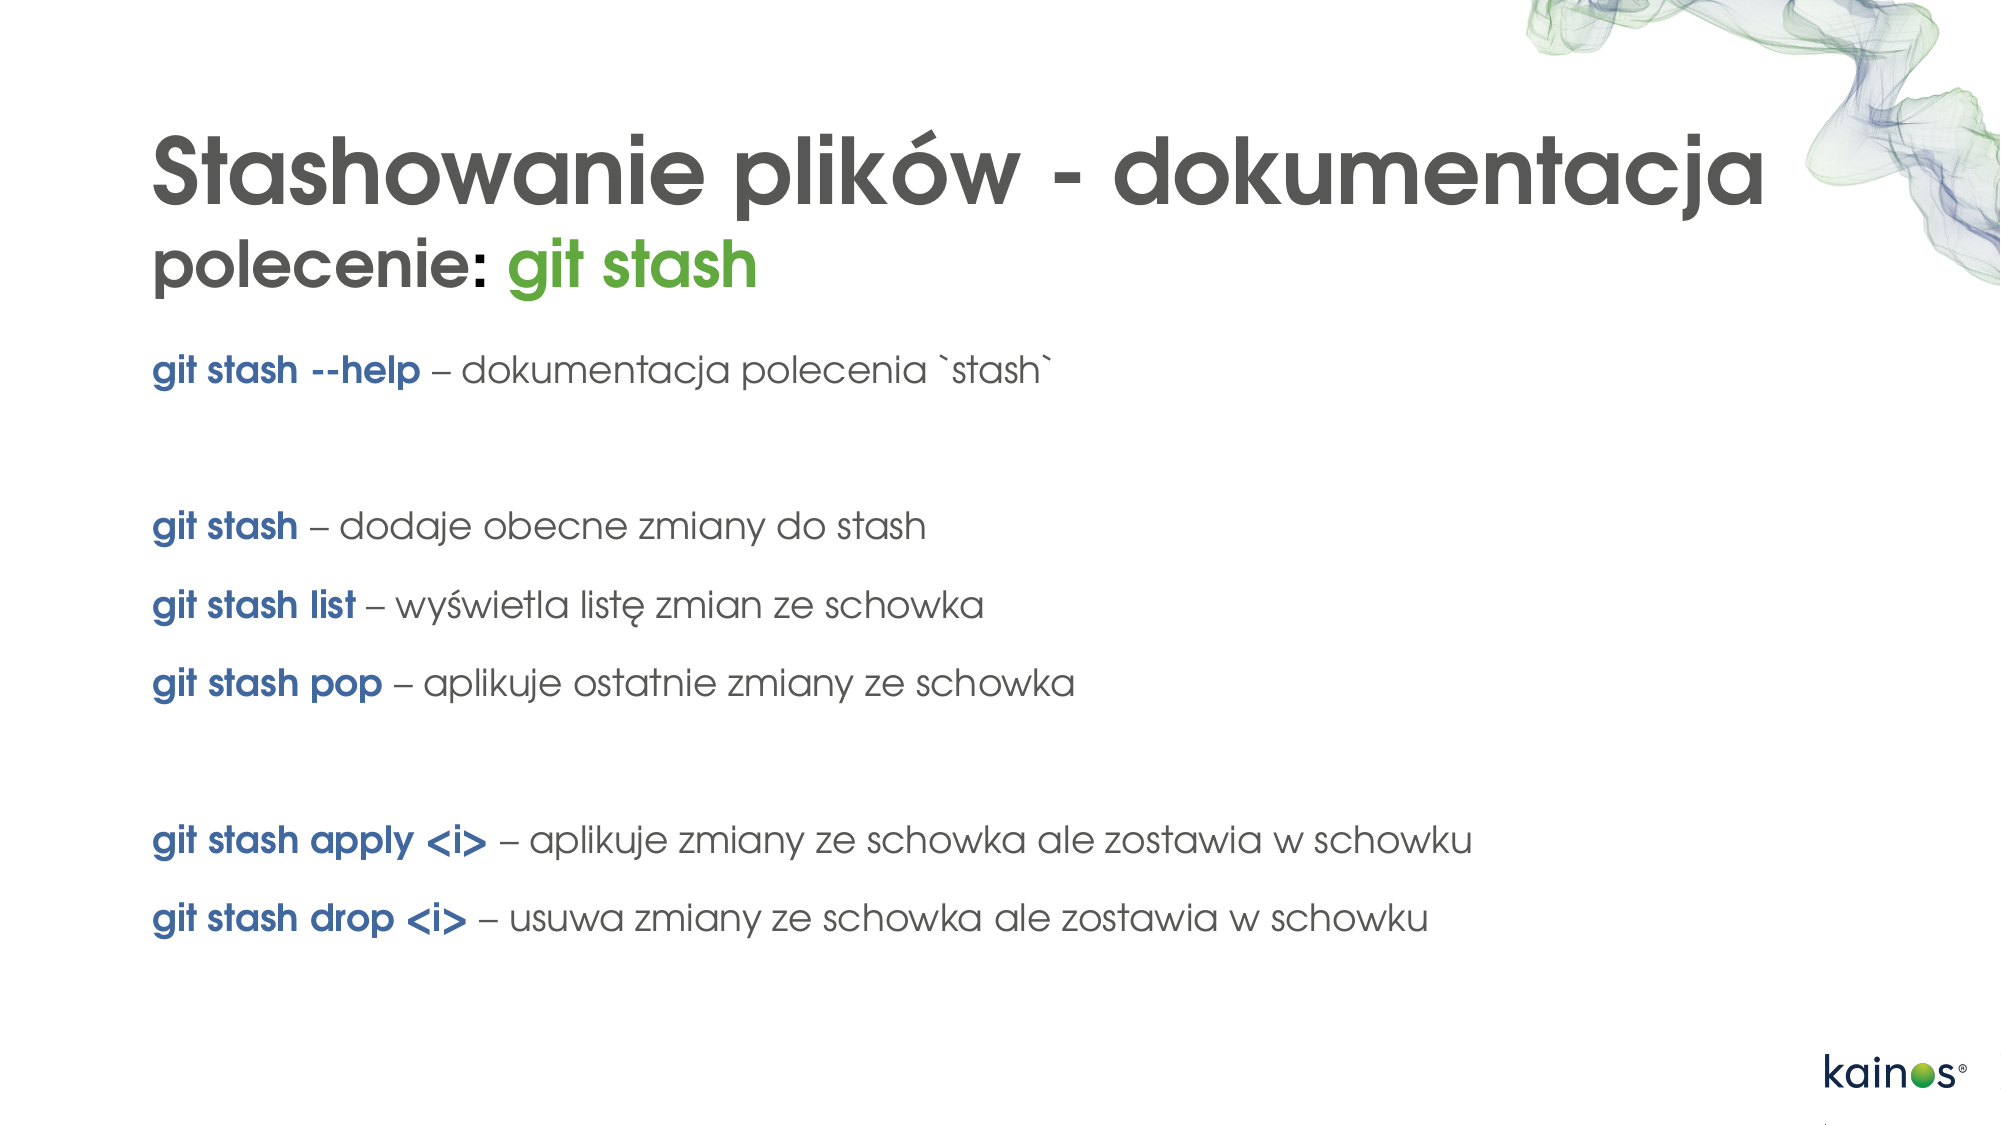

# Stashowanie plików - dokumentacja polecenie: git stash
git stash --help – dokumentacja polecenia `stash`

git stash – dodaje obecne zmiany do stash
git stash list – wyświetla listę zmian ze schowka
git stash pop – aplikuje ostatnie zmiany ze schowka

git stash apply <i> – aplikuje zmiany ze schowka ale zostawia w schowku
git stash drop <i> – usuwa zmiany ze schowka ale zostawia w schowku